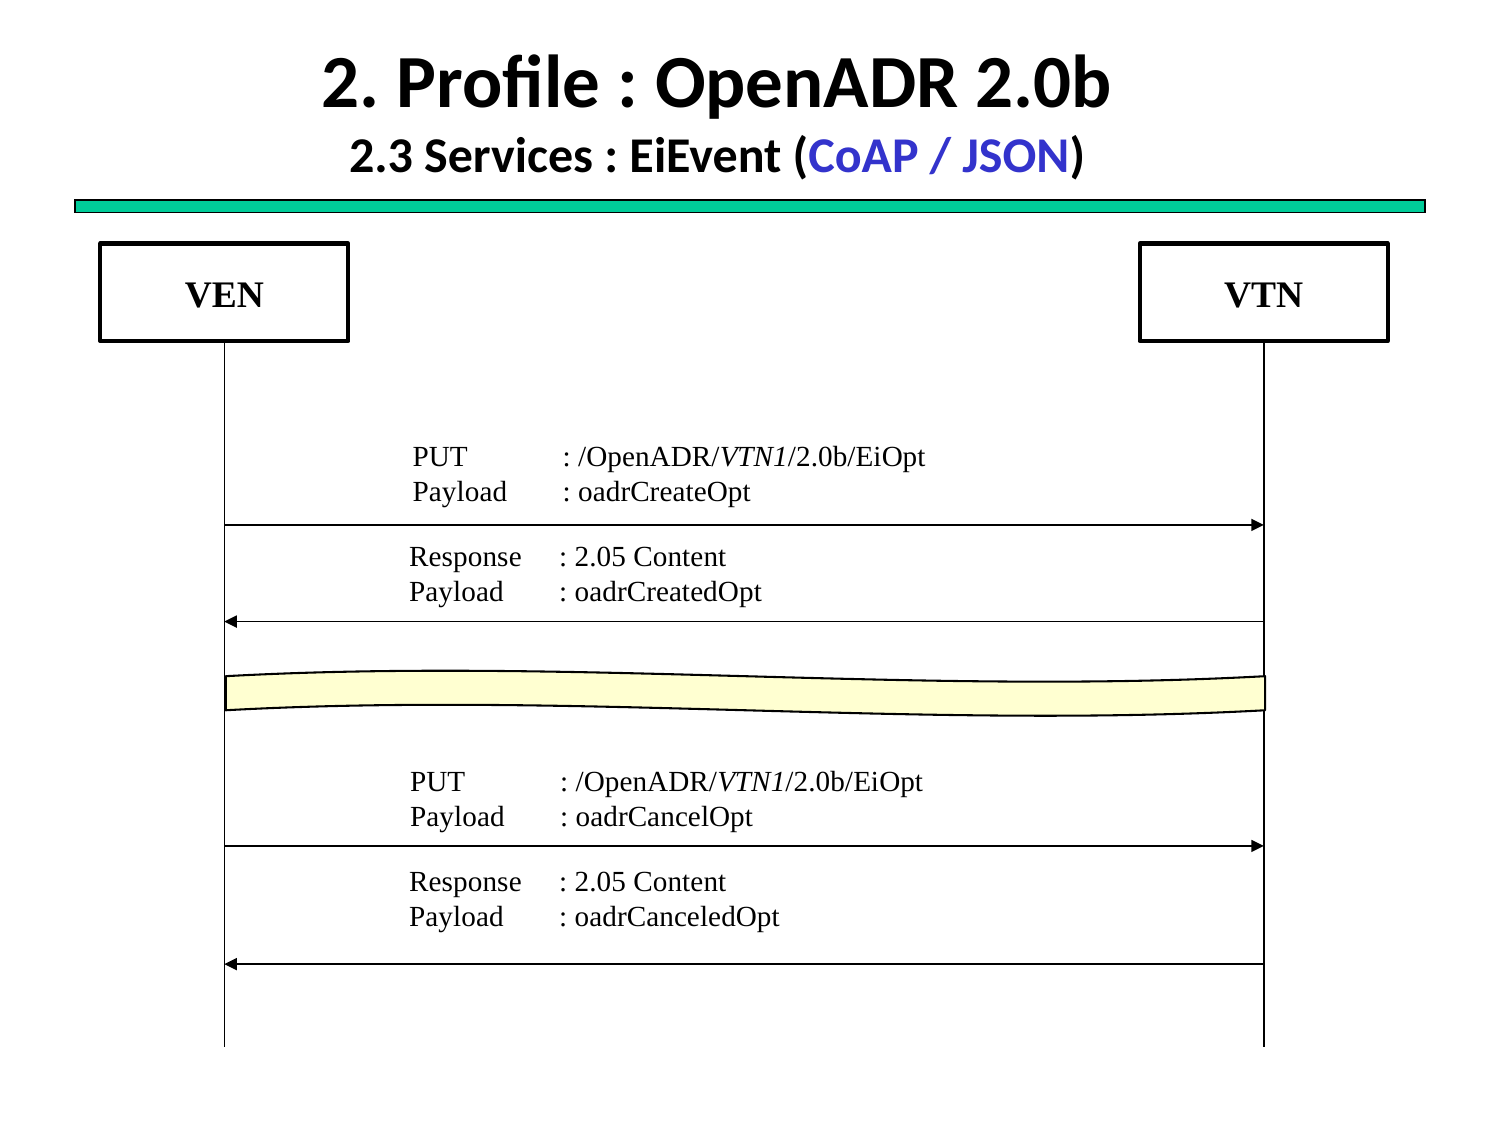

# 2. Profile : OpenADR 2.0b 2.3 Services : EiEvent (CoAP / JSON)
VEN
VTN
PUT 	: /OpenADR/VTN1/2.0b/EiOpt
Payload 	: oadrCreateOpt
Response	: 2.05 Content
Payload	: oadrCreatedOpt

PUT 	: /OpenADR/VTN1/2.0b/EiOpt
Payload 	: oadrCancelOpt
Response	: 2.05 Content
Payload	: oadrCanceledOpt